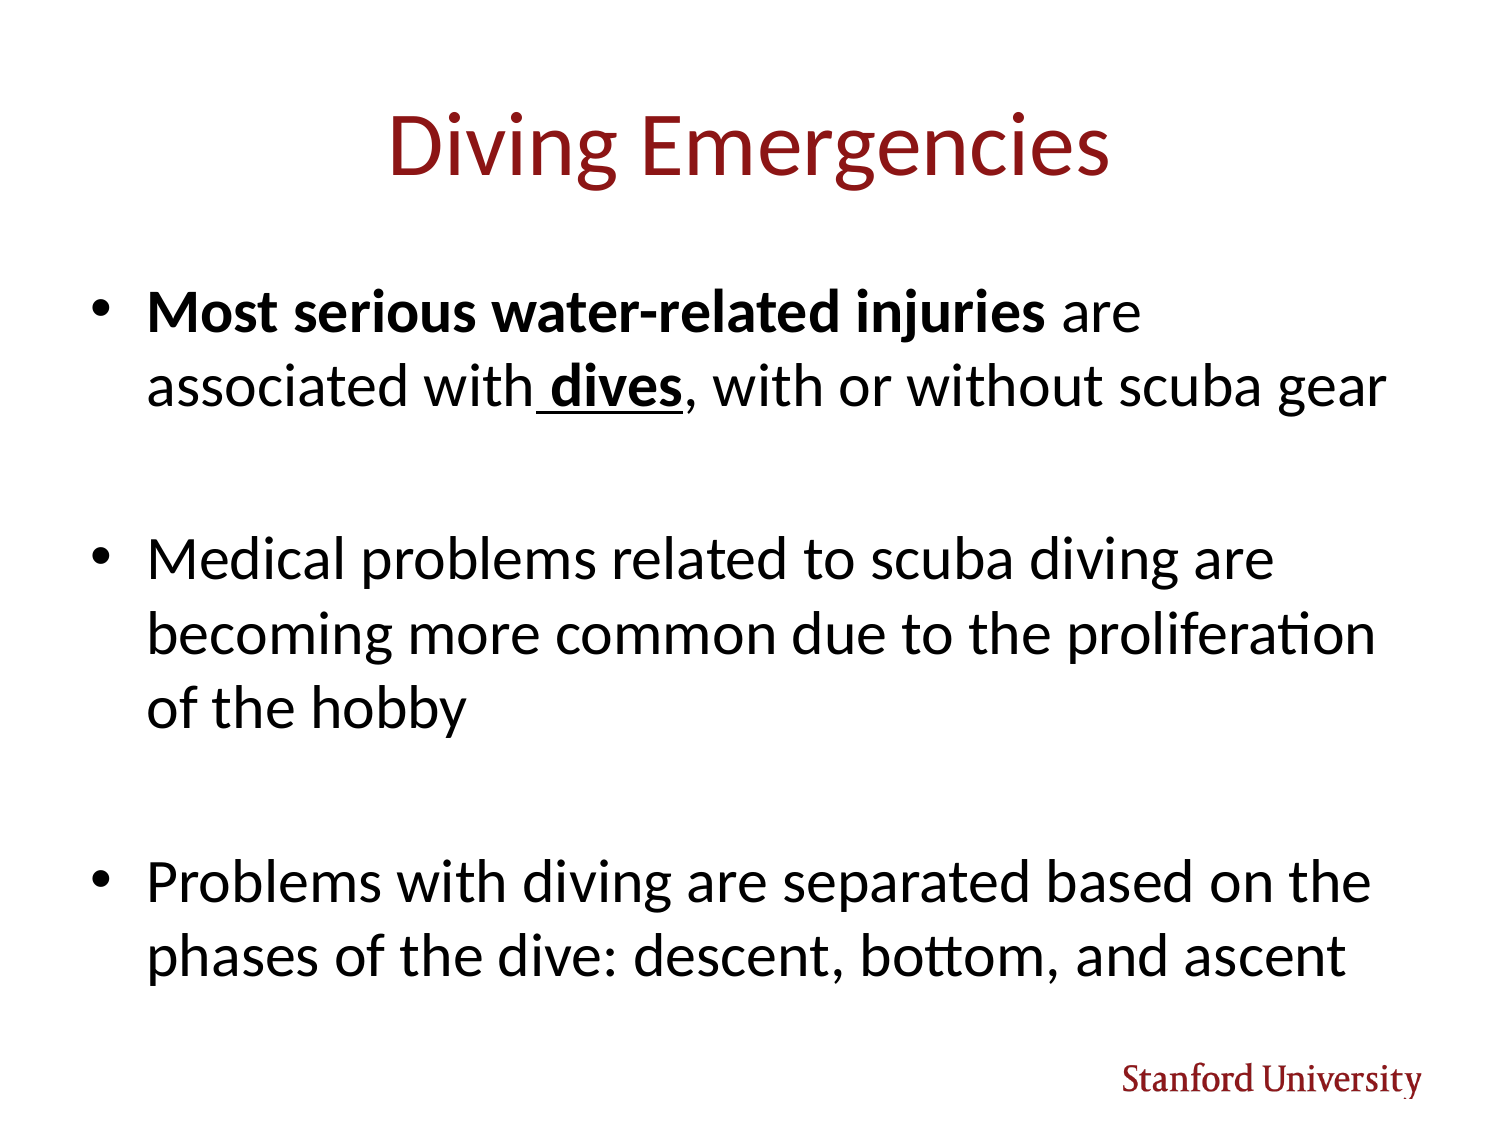

# Diving Emergencies
Most serious water-related injuries are associated with dives, with or without scuba gear

Medical problems related to scuba diving are becoming more common due to the proliferation of the hobby

Problems with diving are separated based on the phases of the dive: descent, bottom, and ascent